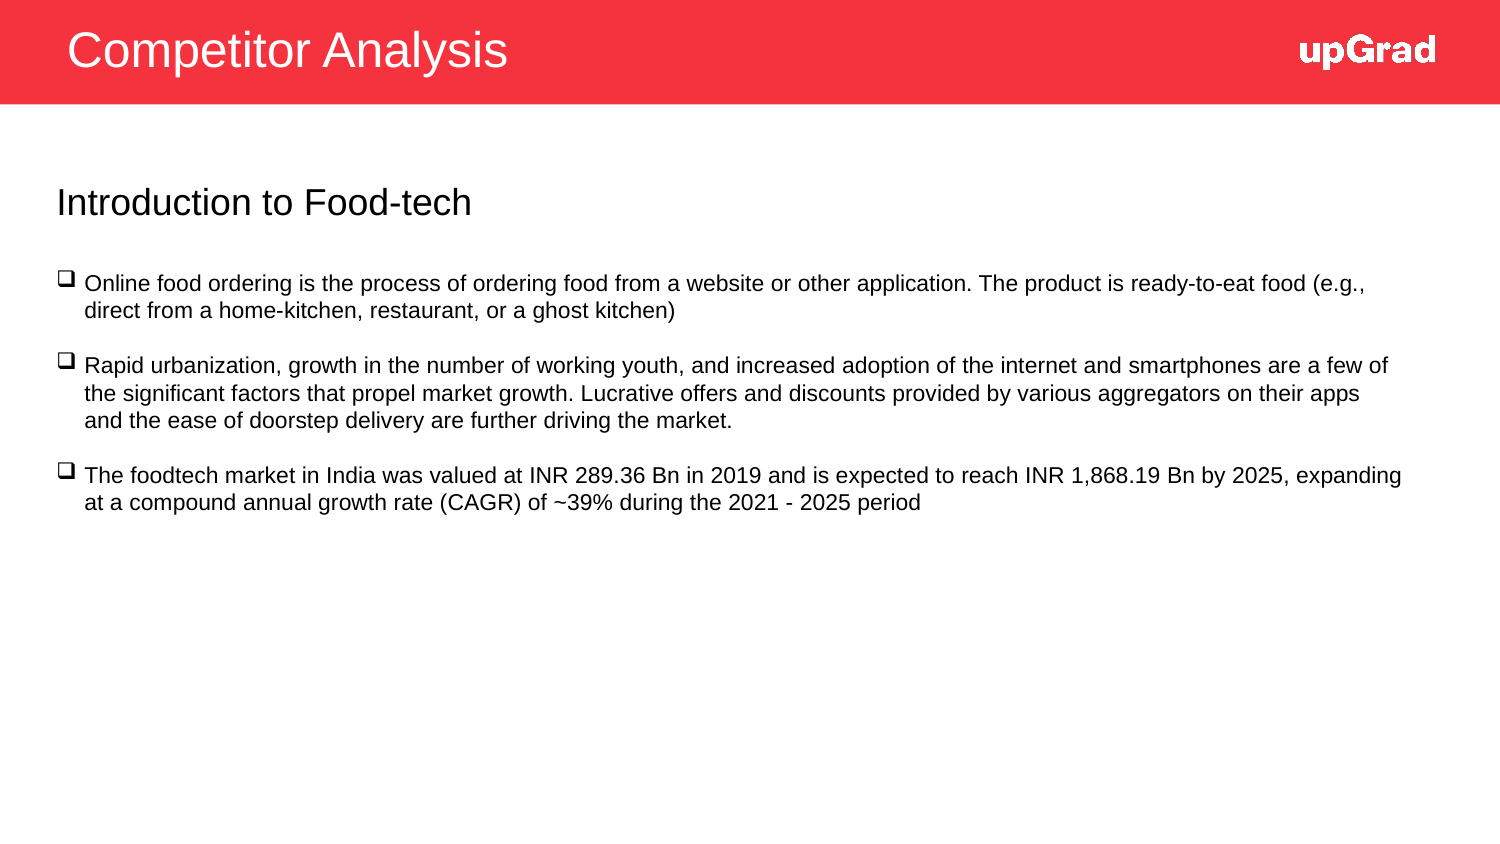

# Competitor Analysis
Introduction to Food-tech

Online food ordering is the process of ordering food from a website or other application. The product is ready-to-eat food (e.g., direct from a home-kitchen, restaurant, or a ghost kitchen)

Rapid urbanization, growth in the number of working youth, and increased adoption of the internet and smartphones are a few of the significant factors that propel market growth. Lucrative offers and discounts provided by various aggregators on their apps and the ease of doorstep delivery are further driving the market.

The foodtech market in India was valued at INR 289.36 Bn in 2019 and is expected to reach INR 1,868.19 Bn by 2025, expanding at a compound annual growth rate (CAGR) of ~39% during the 2021 - 2025 period